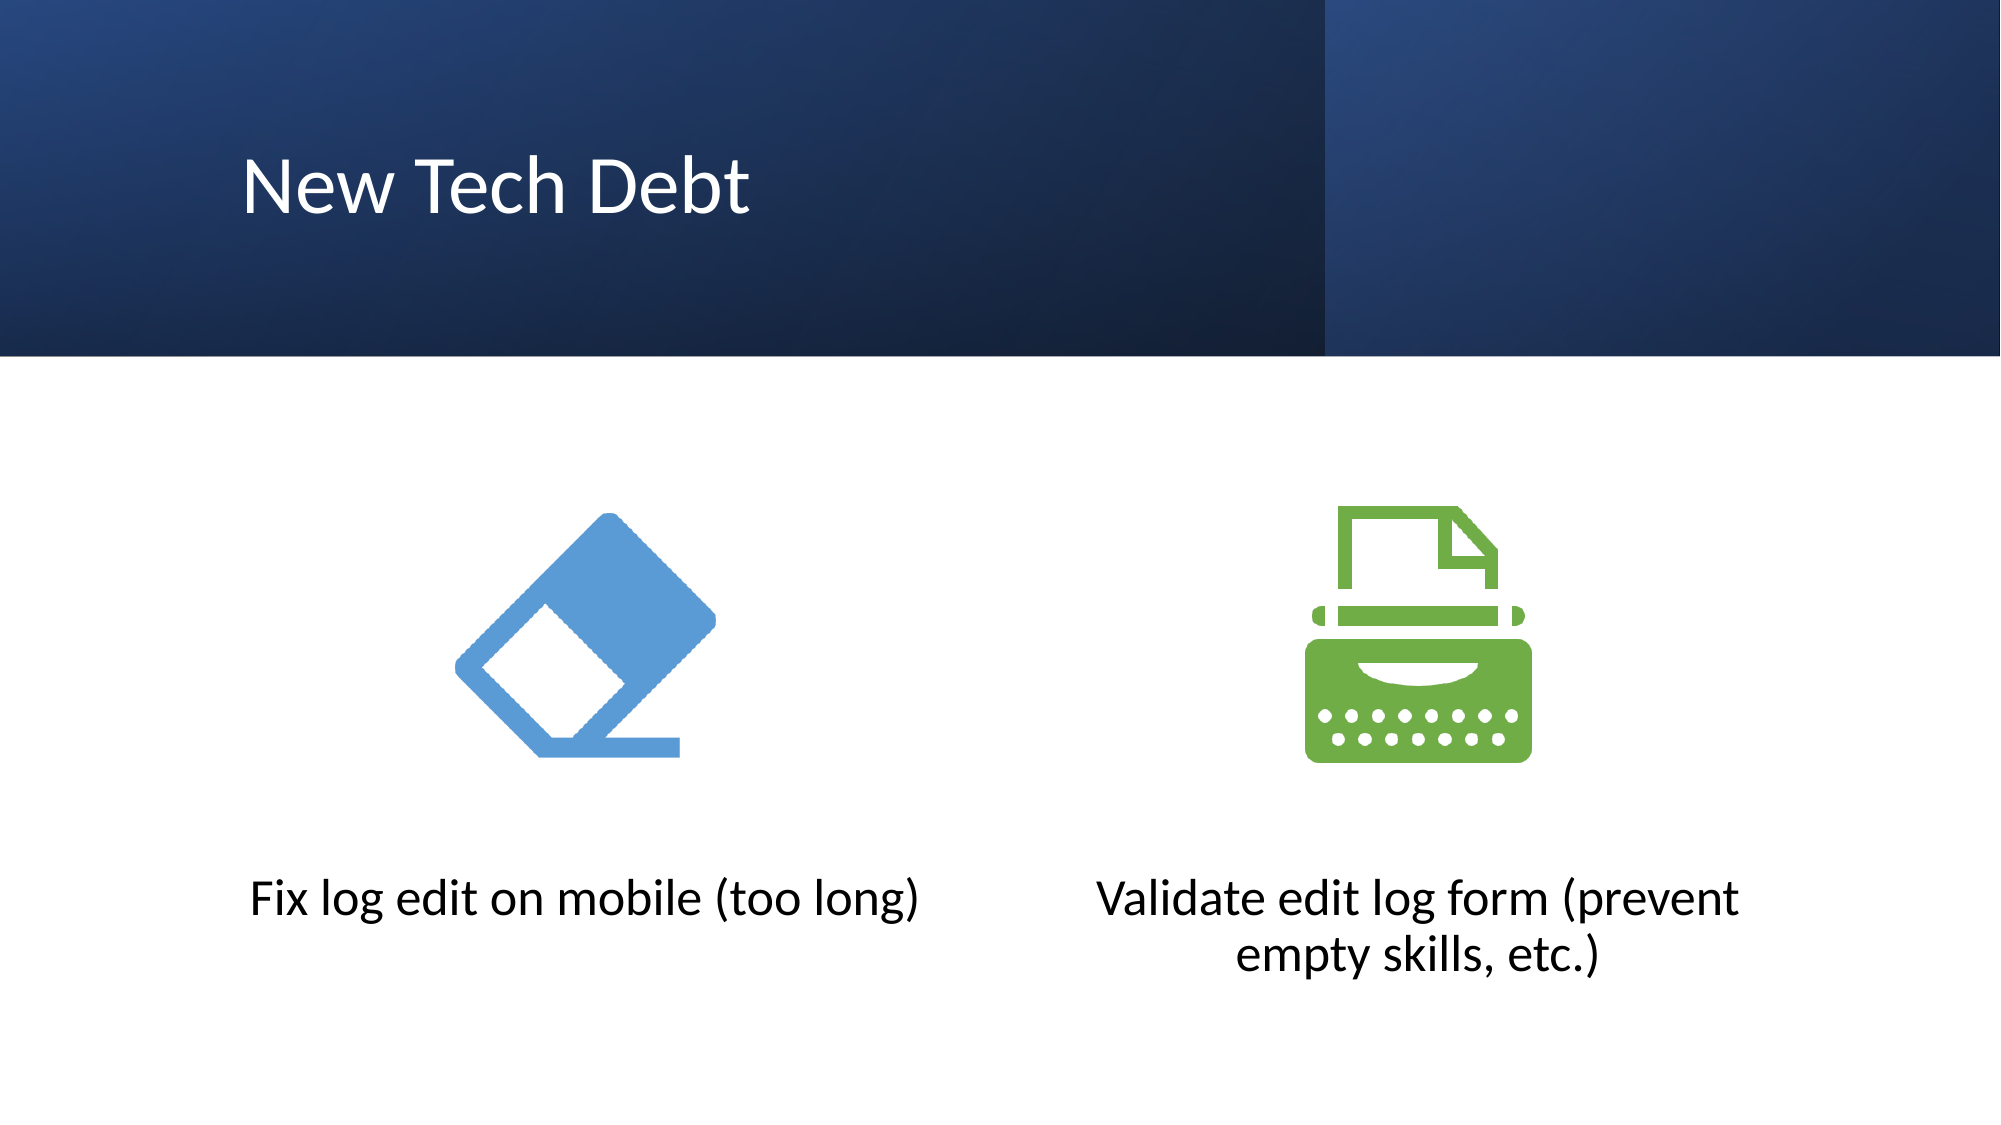

# New Tech Debt
Fix log edit on mobile (too long)
Validate edit log form (prevent empty skills, etc.)